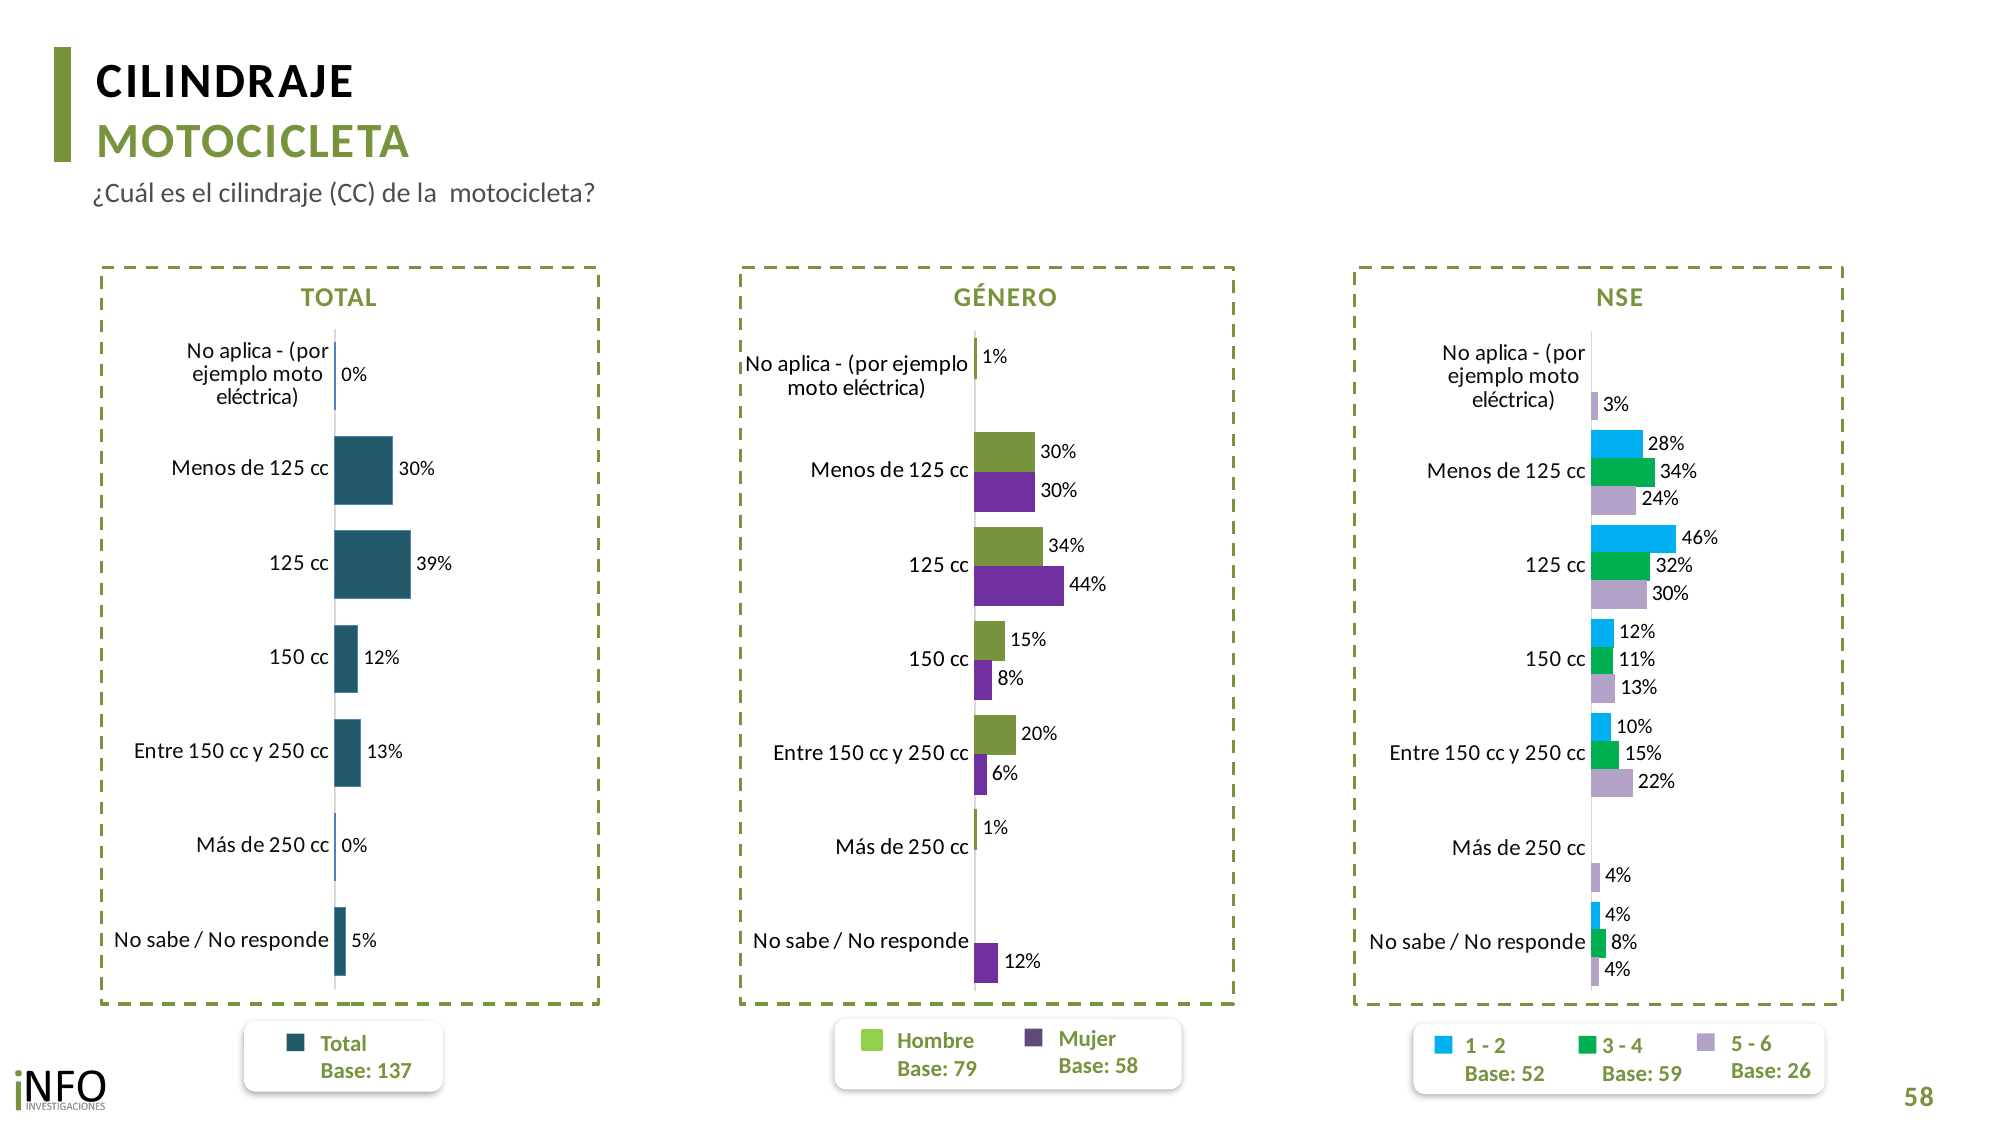

CILINDRAJE
MOTOCICLETA

¿Cuál es el cilindraje (CC) de la  motocicleta?

TOTAL
GÉNERO
NSE

### Chart

| Category | Total |
|---|---|
| No aplica - (por ejemplo moto eléctrica) | 0.003470828004070778 |
| Menos de 125 cc | 0.29823638569958155 |
| 125 cc | 0.3875135631123745 |
| 150 cc | 0.1175434207265689 |
| Entre 150 cc y 250 cc | 0.13378728809720689 |
| Más de 250 cc | 0.004828306390204495 |
| No sabe / No responde | 0.05462020796999354 |

### Chart

| Category | Hombre | Mujer |
|---|---|---|
| No aplica - (por ejemplo moto eléctrica) | 0.006552829002596644 | None |
| Menos de 125 cc | 0.29726553309199577 | 0.2993297216264182 |
| 125 cc | 0.33765118073374945 | 0.4436666121192358 |
| 150 cc | 0.14723999258303777 | 0.08410031241037039 |
| Entre 150 cc y 250 cc | 0.2021747532626657 | 0.056772021282815804 |
| Más de 250 cc | 0.009115711325956425 | None |
| No sabe / No responde | None | 0.11613133256115983 |

### Chart

| Category | 1 - 2 | 3 - 4 | 5 - 6 |
|---|---|---|---|
| No aplica - (por ejemplo moto eléctrica) | None | None | 0.030603136973266536 |
| Menos de 125 cc | 0.2765081314710911 | 0.3423387250555233 | 0.2420215404642338 |
| 125 cc | 0.4616288194937061 | 0.3188265349054709 | 0.2985361671253154 |
| 150 cc | 0.11793893679175396 | 0.114496386306491 | 0.126273693562948 |
| Entre 150 cc y 250 cc | 0.10179610038878263 | 0.14889928383898618 | 0.22211239923166867 |
| Más de 250 cc | None | None | 0.04257235496400964 |
| No sabe / No responde | 0.0421280118546663 | 0.0754390698935295 | 0.03788070767855816 |
Mujer
Base: 58

Hombre
Base: 79

5 - 6
Base: 26

1 - 2
Base: 52
3 - 4
Base: 59

Total
Base: 137

58